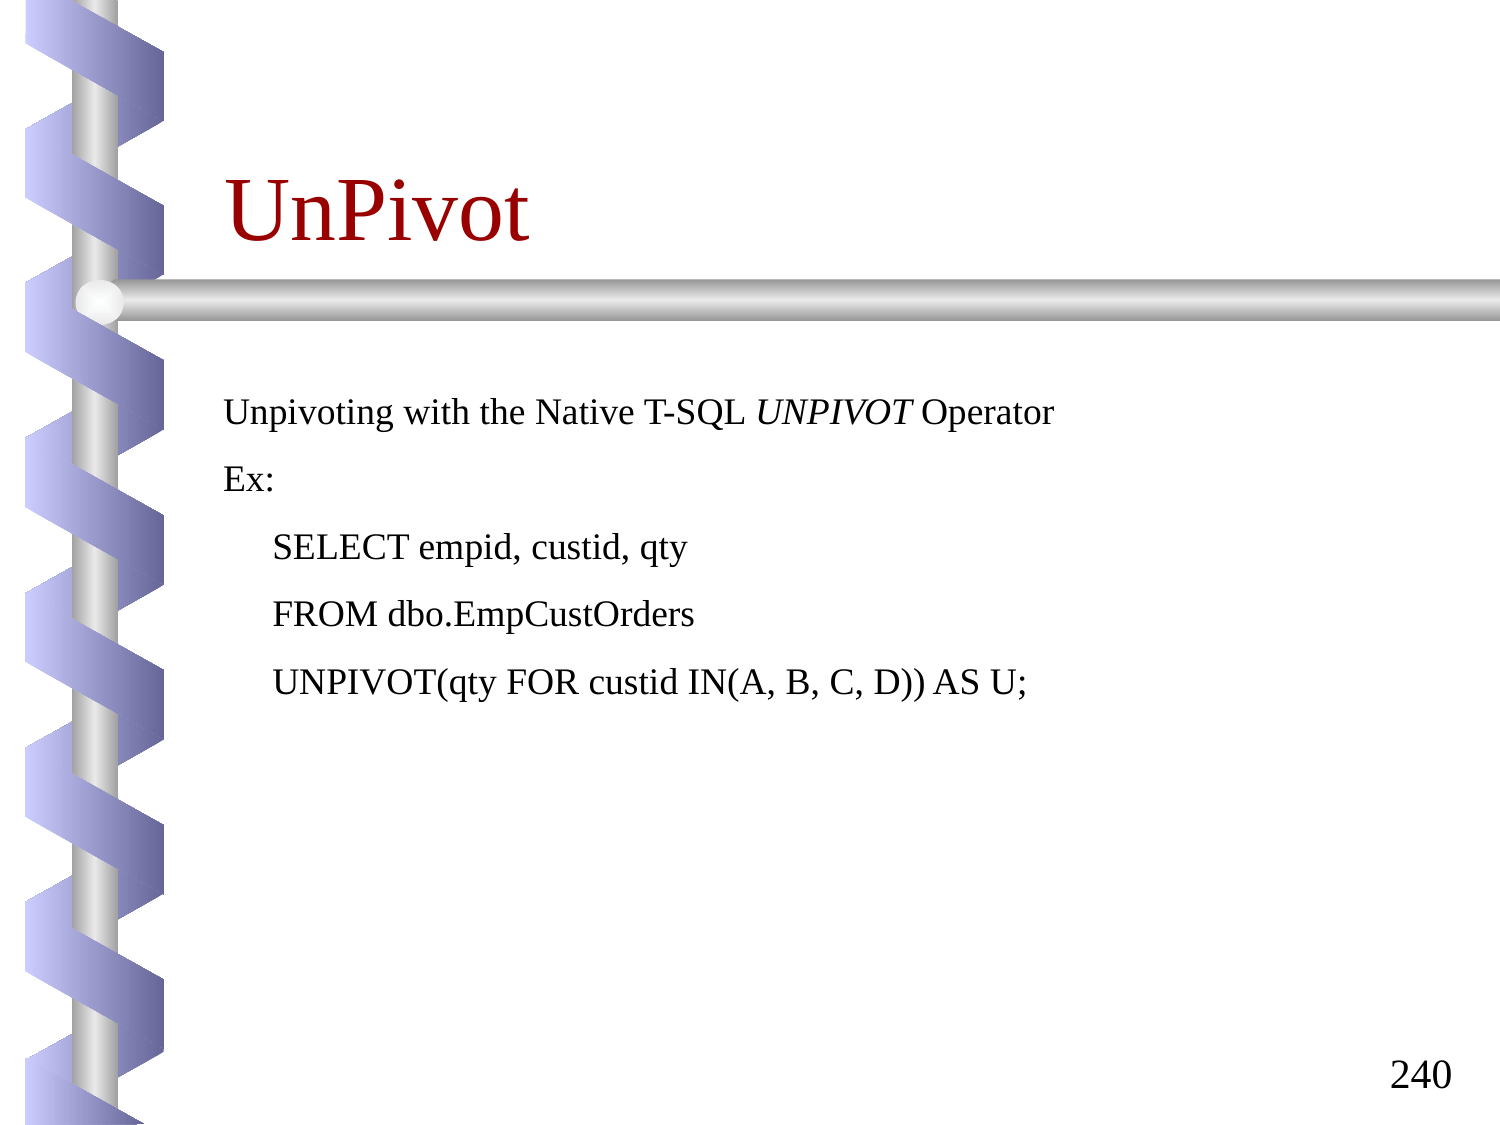

# UnPivot
Unpivoting with the Native T-SQL UNPIVOT Operator
Ex:
SELECT empid, custid, qty
FROM dbo.EmpCustOrders
UNPIVOT(qty FOR custid IN(A, B, C, D)) AS U;